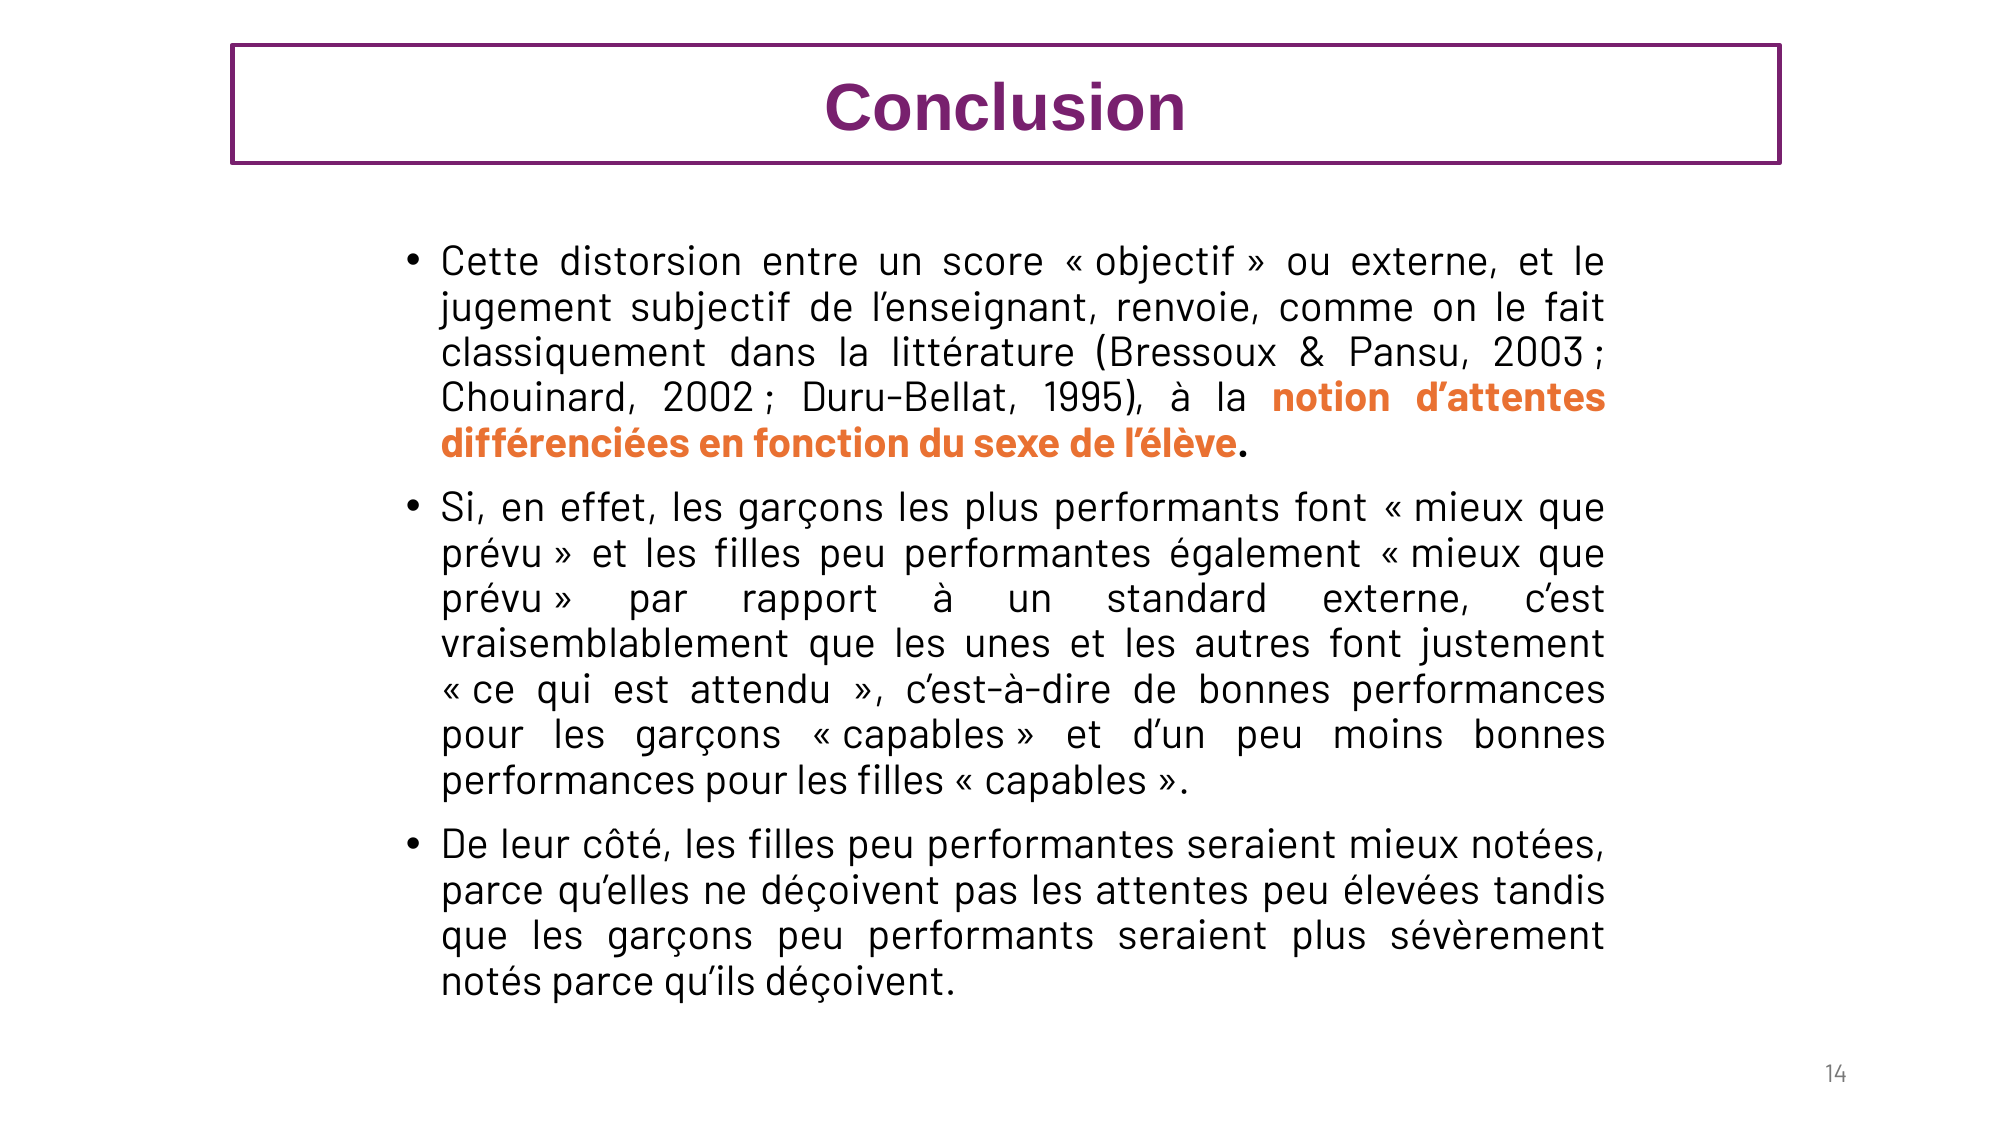

Conclusion
Cette distorsion entre un score « objectif » ou externe, et le jugement subjectif de l’enseignant, renvoie, comme on le fait classiquement dans la littérature (Bressoux & Pansu, 2003 ; Chouinard, 2002 ; Duru-Bellat, 1995), à la notion d’attentes différenciées en fonction du sexe de l’élève.
Si, en effet, les garçons les plus performants font « mieux que prévu » et les filles peu performantes également « mieux que prévu » par rapport à un standard externe, c’est vraisemblablement que les unes et les autres font justement « ce qui est attendu », c’est-à-dire de bonnes performances pour les garçons « capables » et d’un peu moins bonnes performances pour les filles « capables ».
De leur côté, les filles peu performantes seraient mieux notées, parce qu’elles ne déçoivent pas les attentes peu élevées tandis que les garçons peu performants seraient plus sévèrement notés parce qu’ils déçoivent.
14